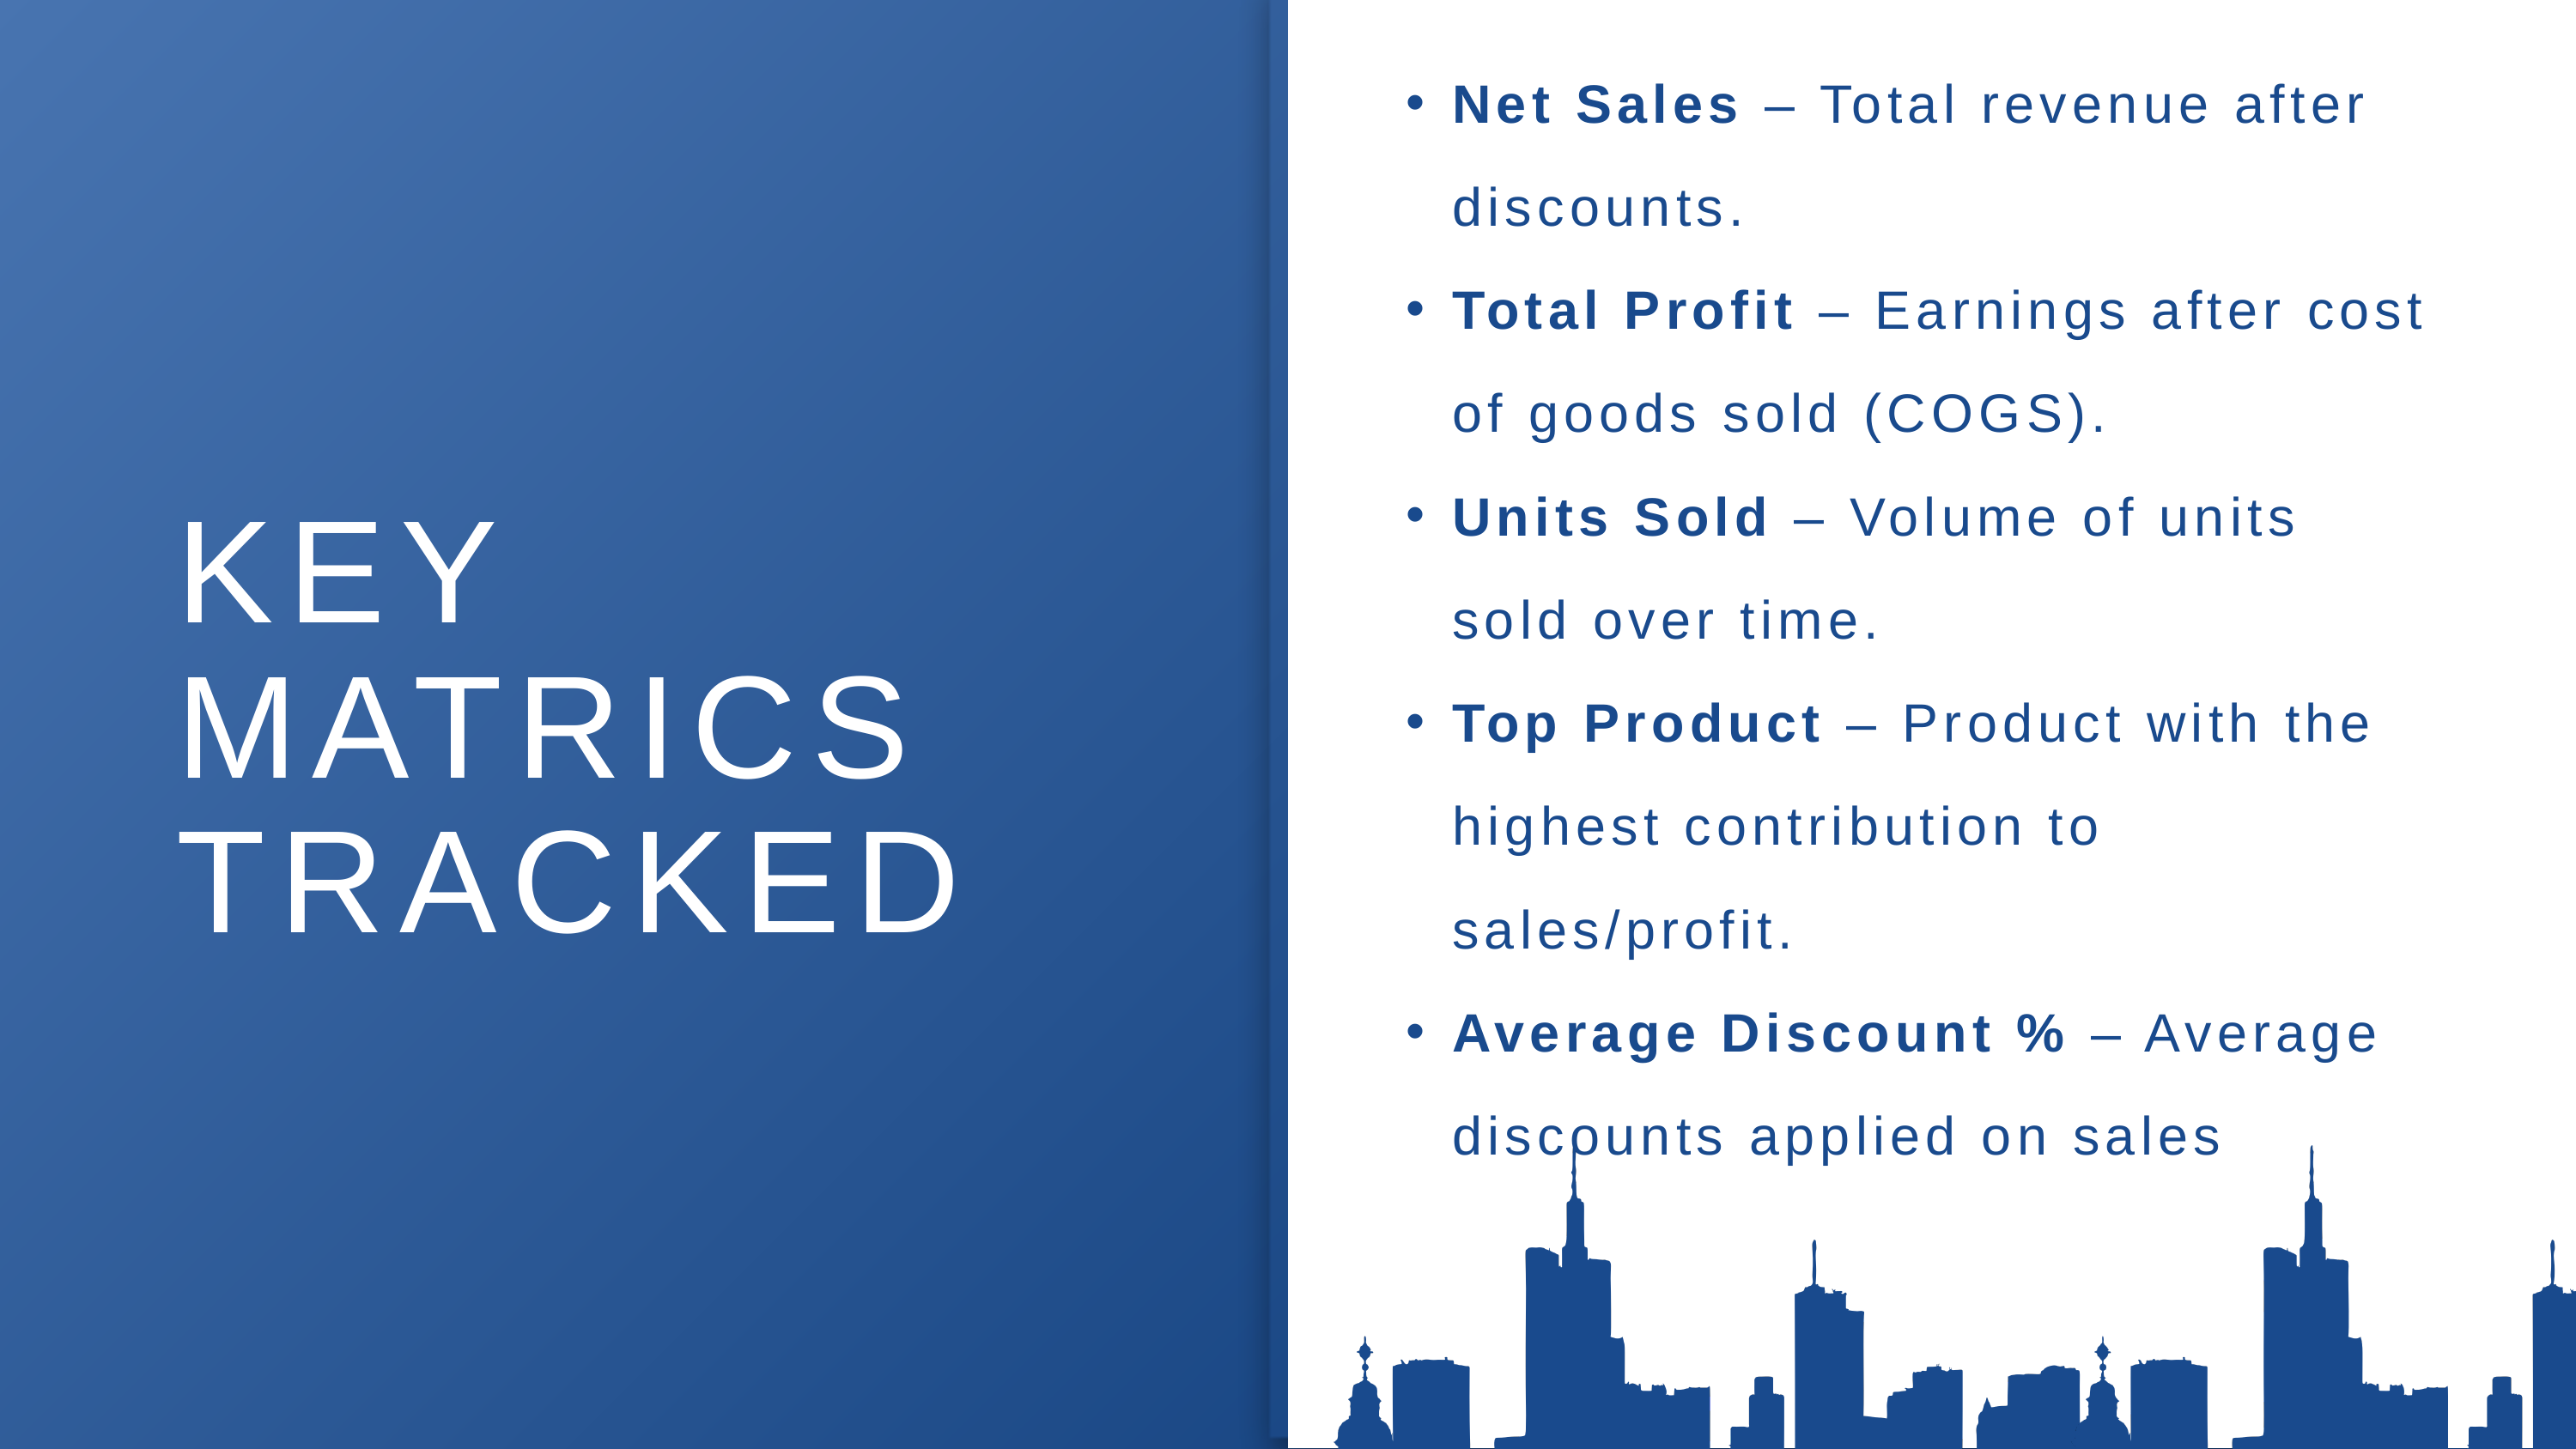

Net Sales – Total revenue after discounts.
Total Profit – Earnings after cost of goods sold (COGS).
Units Sold – Volume of units sold over time.
Top Product – Product with the highest contribution to sales/profit.
Average Discount % – Average discounts applied on sales

KEY MATRICS TRACKED